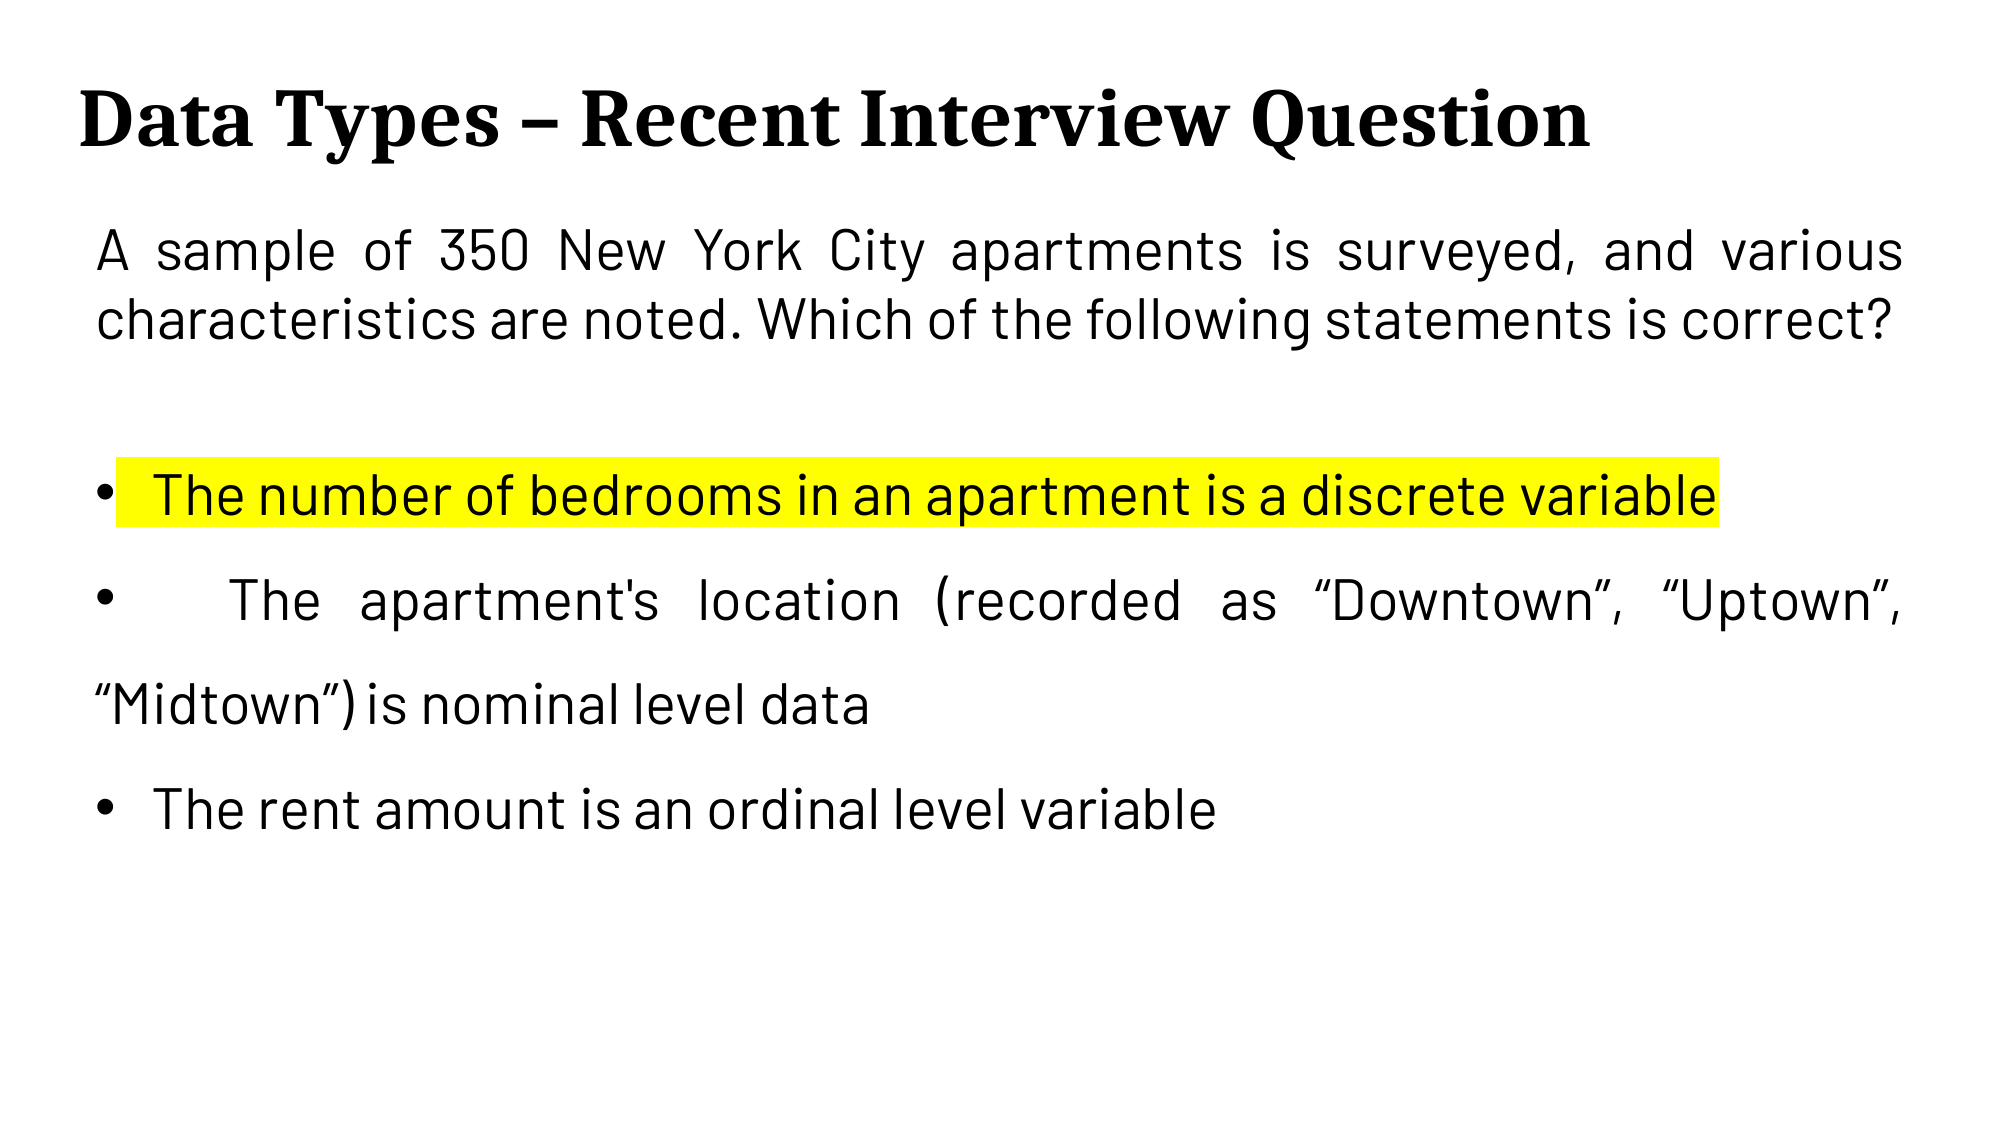

Data Types – Recent Interview Question
A sample of 350 New York City apartments is surveyed, and various characteristics are noted. Which of the following statements is correct?

   The number of bedrooms in an apartment is a discrete variable
   The apartment's location (recorded as “Downtown”, “Uptown”, “Midtown”) is nominal level data
   The rent amount is an ordinal level variable